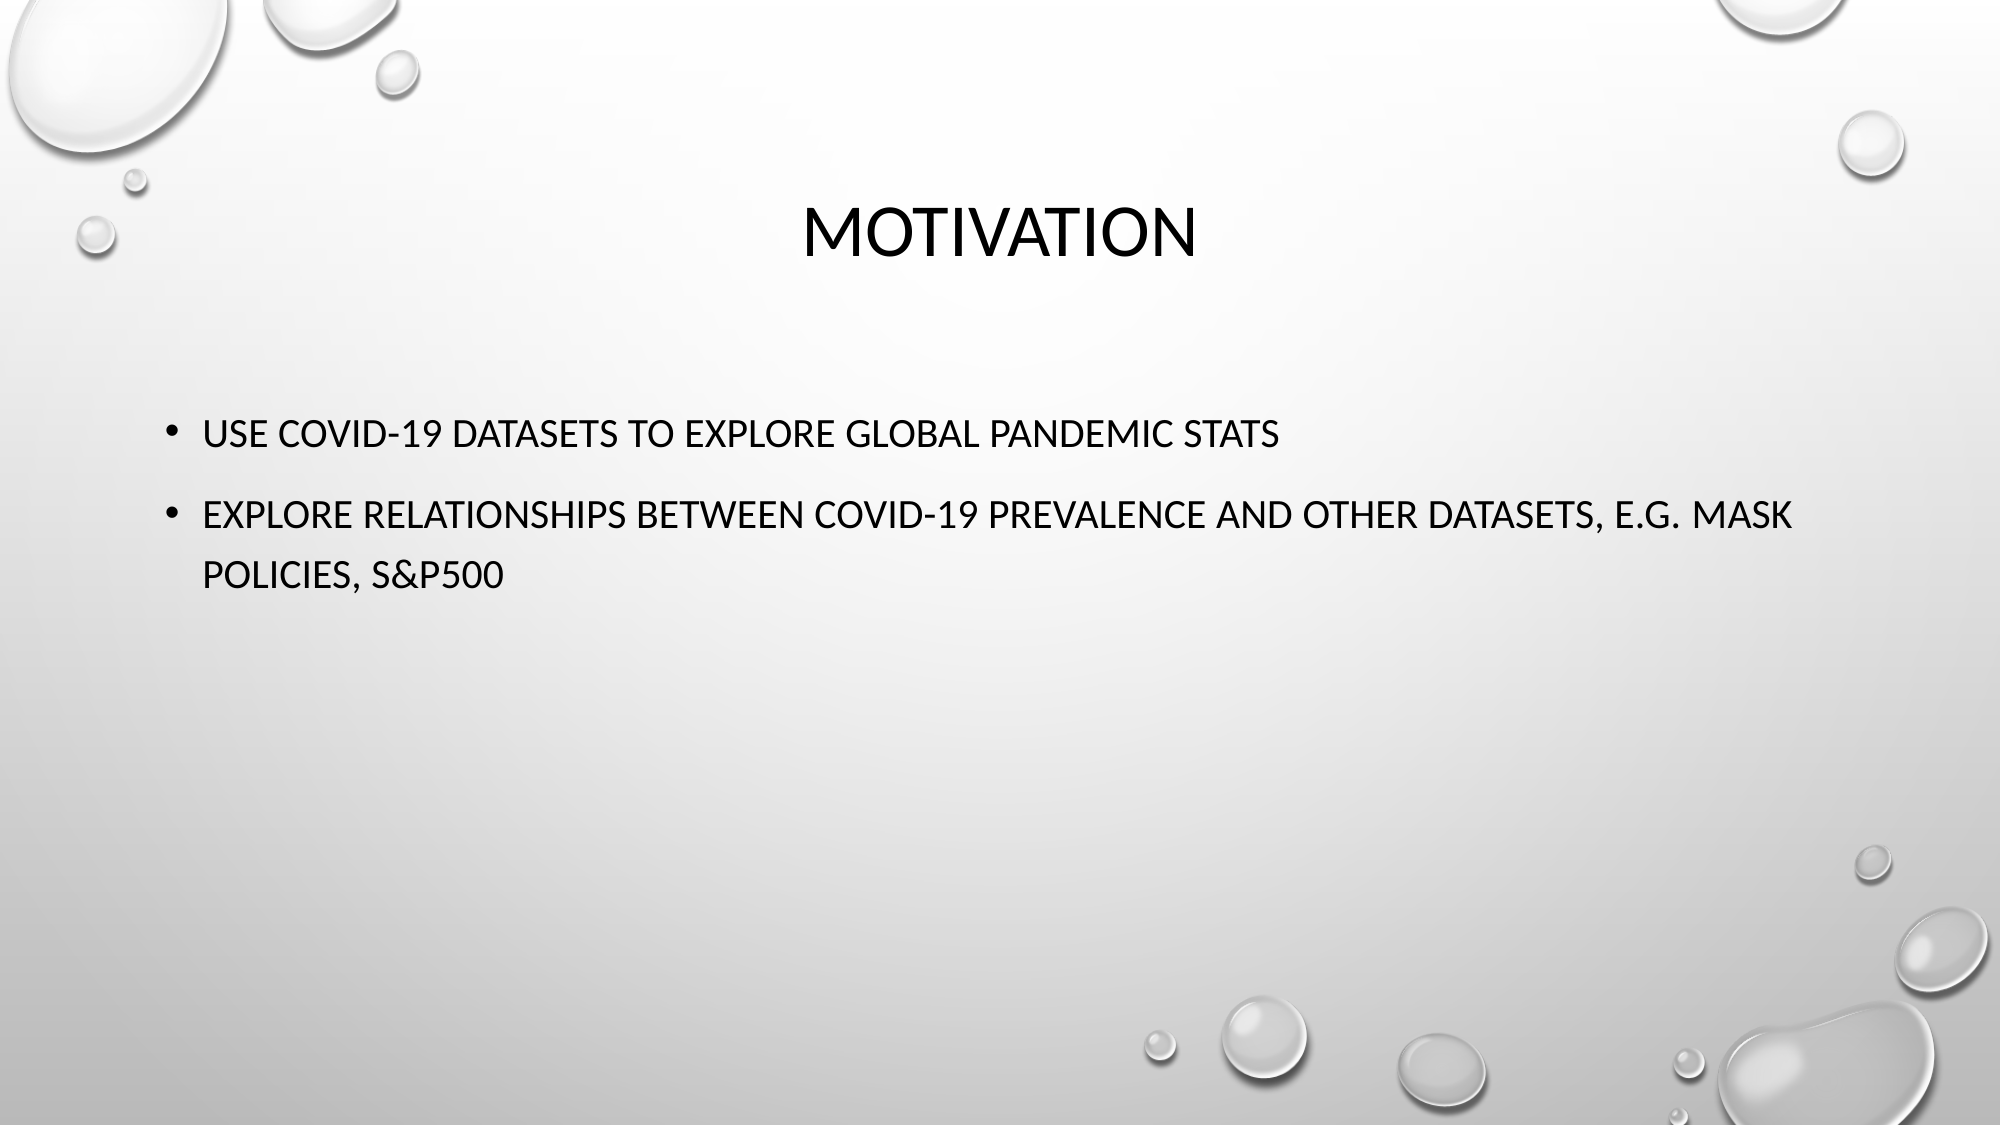

# Motivation
Use COVID-19 datasets to explore global pandemic stats
Explore relationships between COVID-19 prevalence and other datasets, e.g. mask policies, S&P500